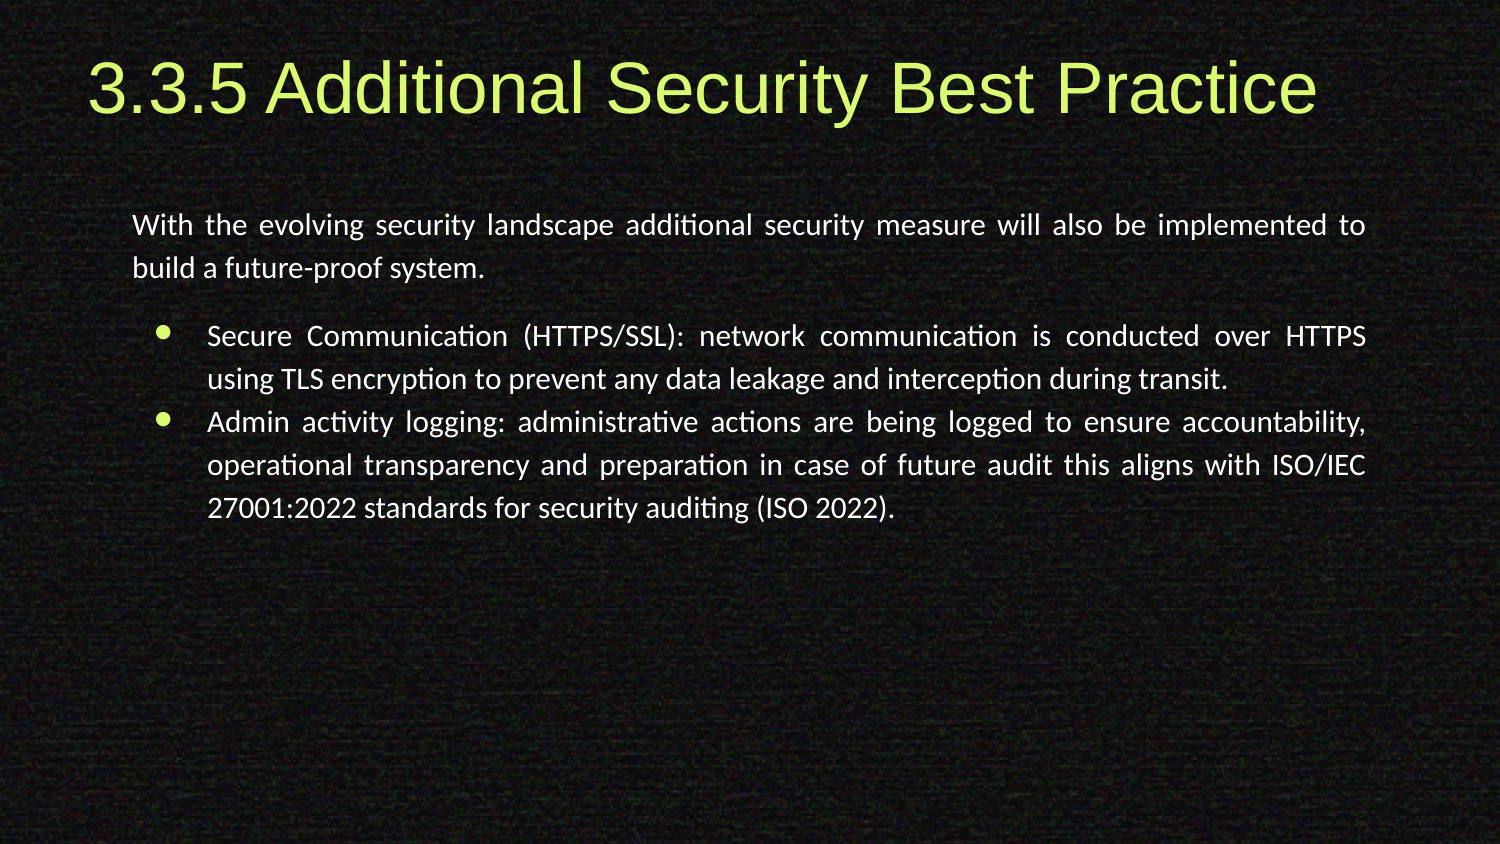

# 3.3.5 Additional Security Best Practice
With the evolving security landscape additional security measure will also be implemented to build a future-proof system.
Secure Communication (HTTPS/SSL): network communication is conducted over HTTPS using TLS encryption to prevent any data leakage and interception during transit.
Admin activity logging: administrative actions are being logged to ensure accountability, operational transparency and preparation in case of future audit this aligns with ISO/IEC 27001:2022 standards for security auditing (ISO 2022).